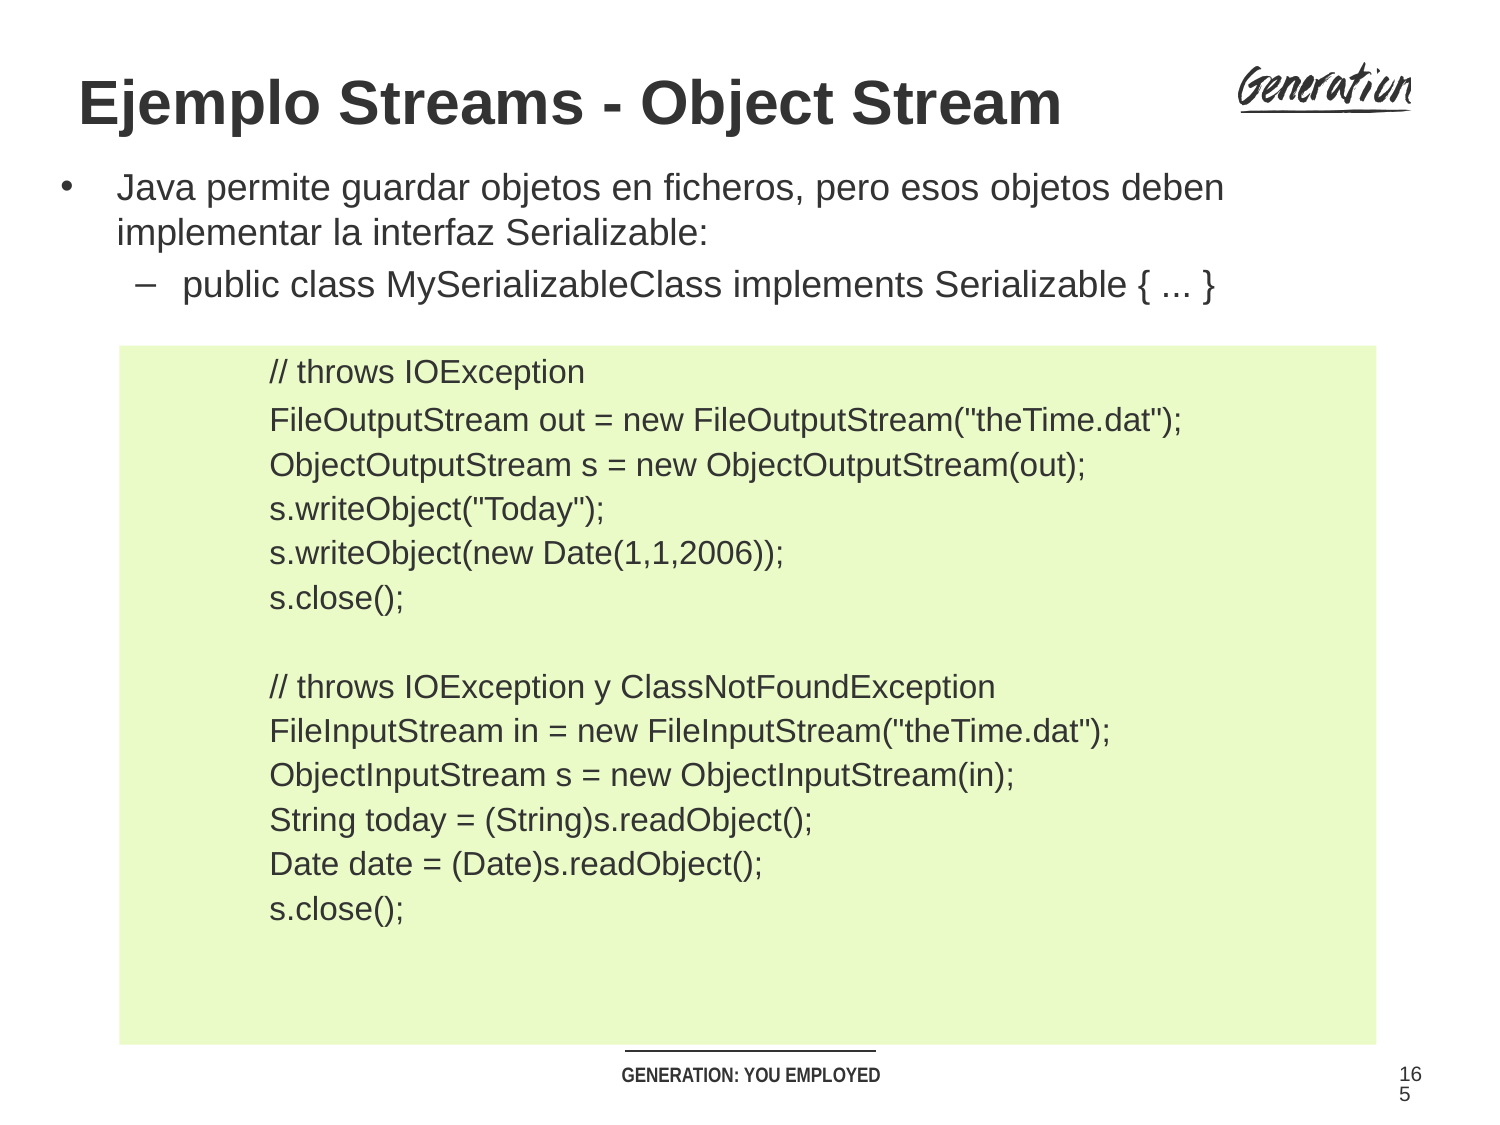

Ejemplo Streams - Object Stream
Java permite guardar objetos en ficheros, pero esos objetos deben implementar la interfaz Serializable:
public class MySerializableClass implements Serializable { ... }
	// throws IOException
	FileOutputStream out = new FileOutputStream("theTime.dat");
	ObjectOutputStream s = new ObjectOutputStream(out);
	s.writeObject("Today");
	s.writeObject(new Date(1,1,2006));
	s.close();

	// throws IOException y ClassNotFoundException
	FileInputStream in = new FileInputStream("theTime.dat");
	ObjectInputStream s = new ObjectInputStream(in);
	String today = (String)s.readObject();
	Date date = (Date)s.readObject();
	s.close();